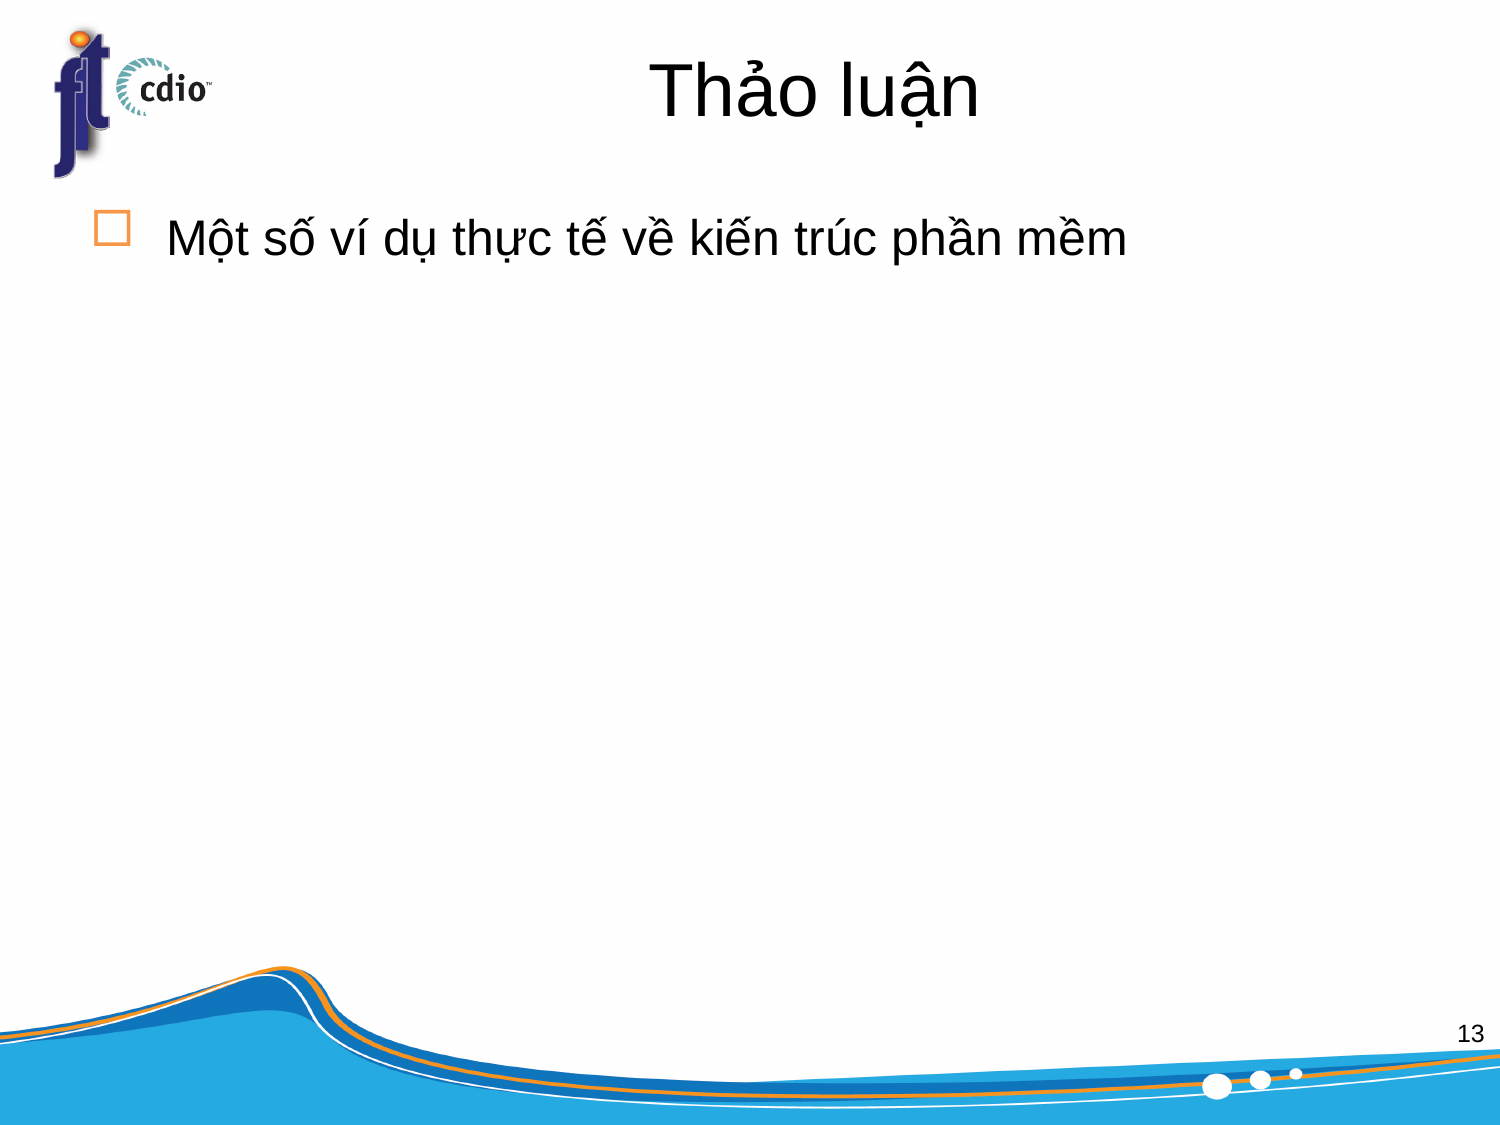

# Thảo luận
Một số ví dụ thực tế về kiến trúc phần mềm
13